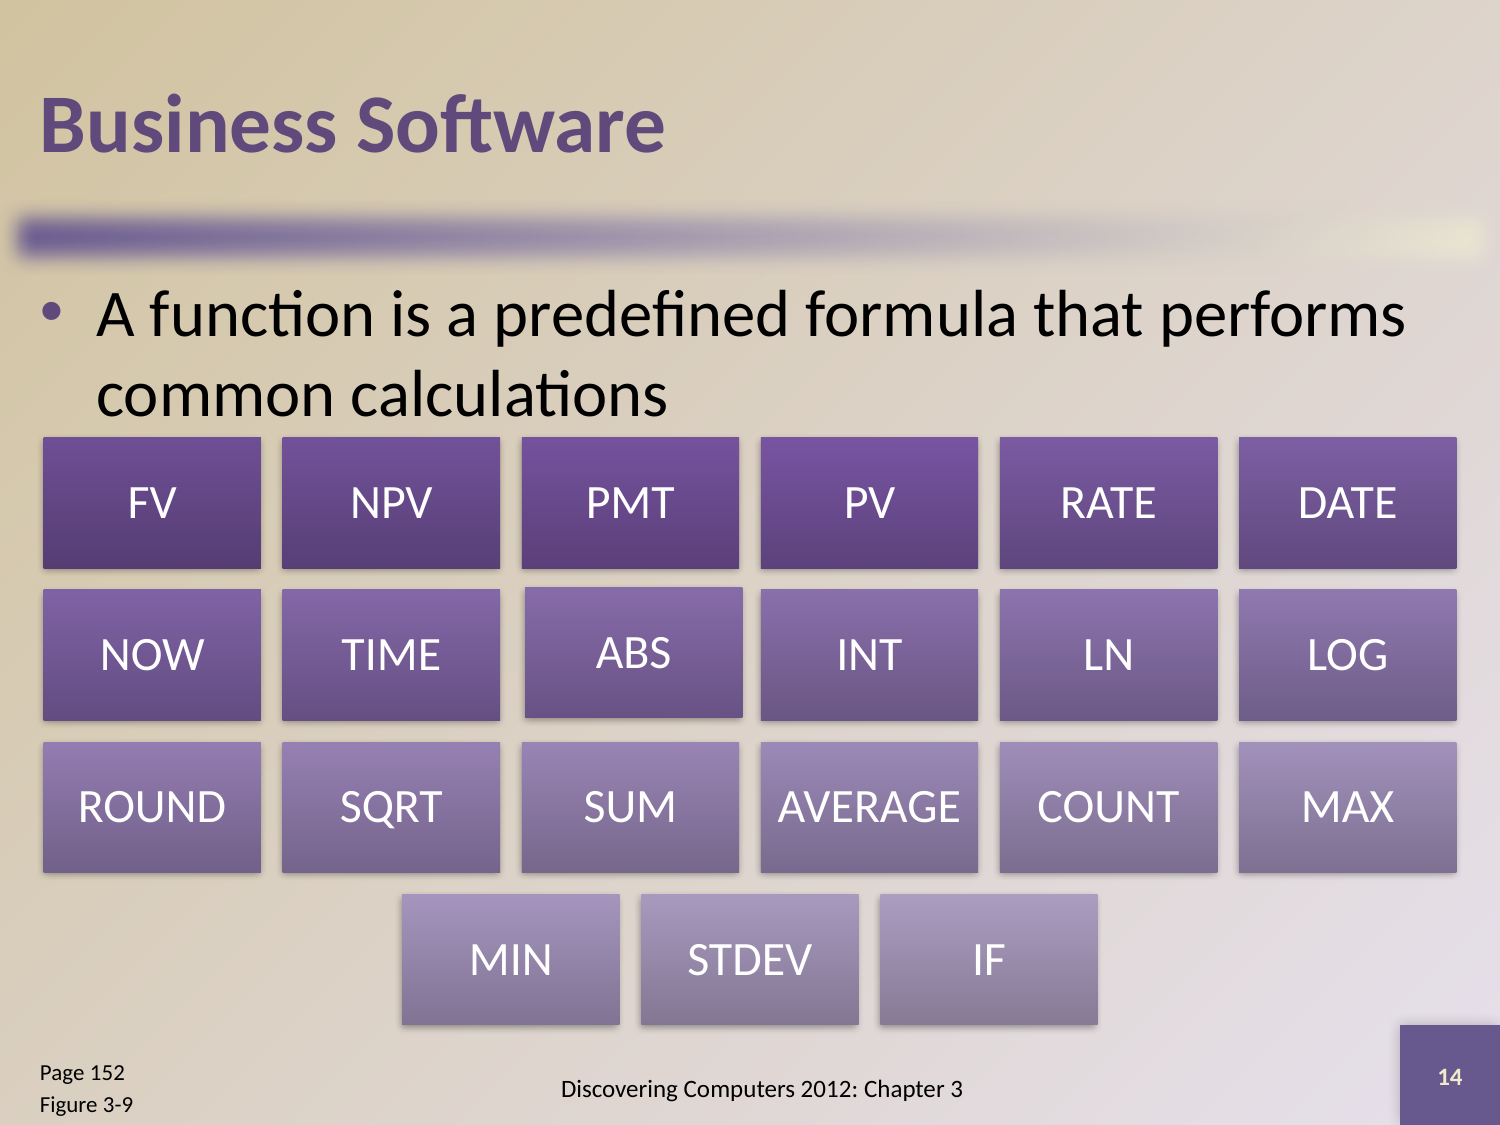

# Business Software
A function is a predefined formula that performs common calculations
FV
NPV
PMT
PV
RATE
DATE
NOW
TIME
ABS
INT
LN
LOG
ROUND
SQRT
SUM
AVERAGE
COUNT
MAX
MIN
STDEV
IF
14
Page 152
Figure 3-9
Discovering Computers 2012: Chapter 3